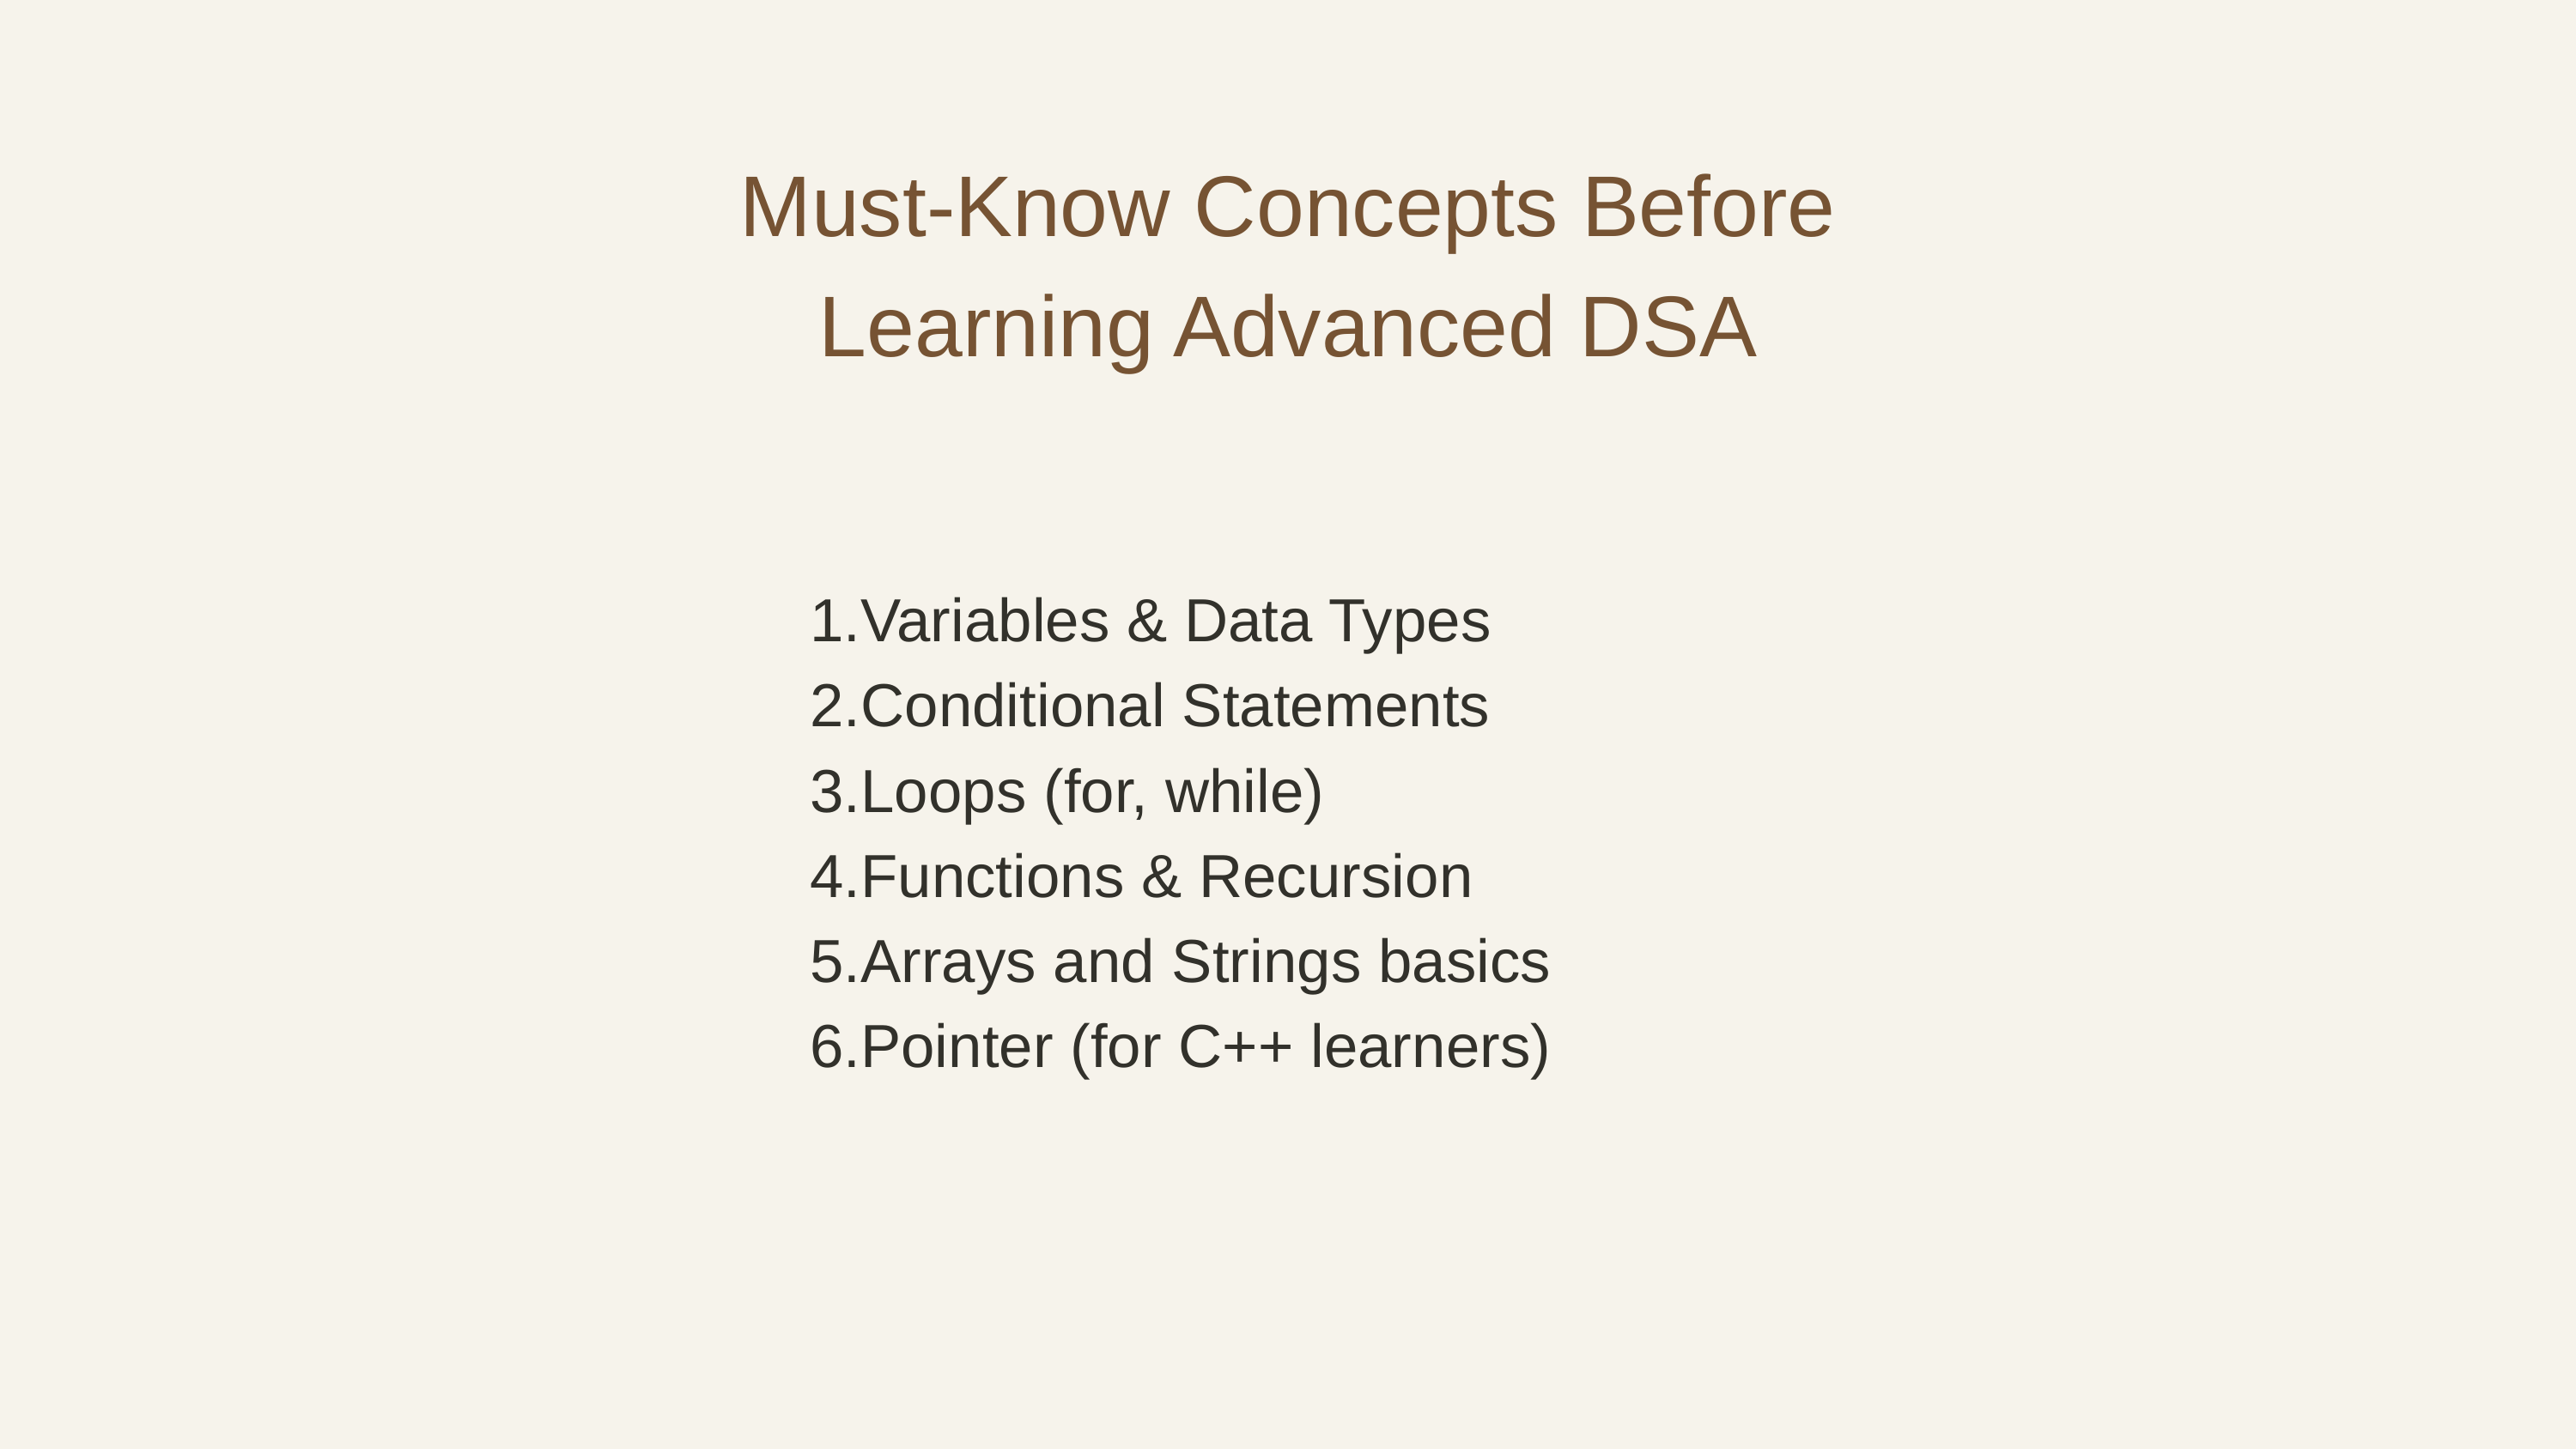

Must-Know Concepts Before Learning Advanced DSA
1.Variables & Data Types
2.Conditional Statements
3.Loops (for, while)
4.Functions & Recursion
5.Arrays and Strings basics
6.Pointer (for C++ learners)